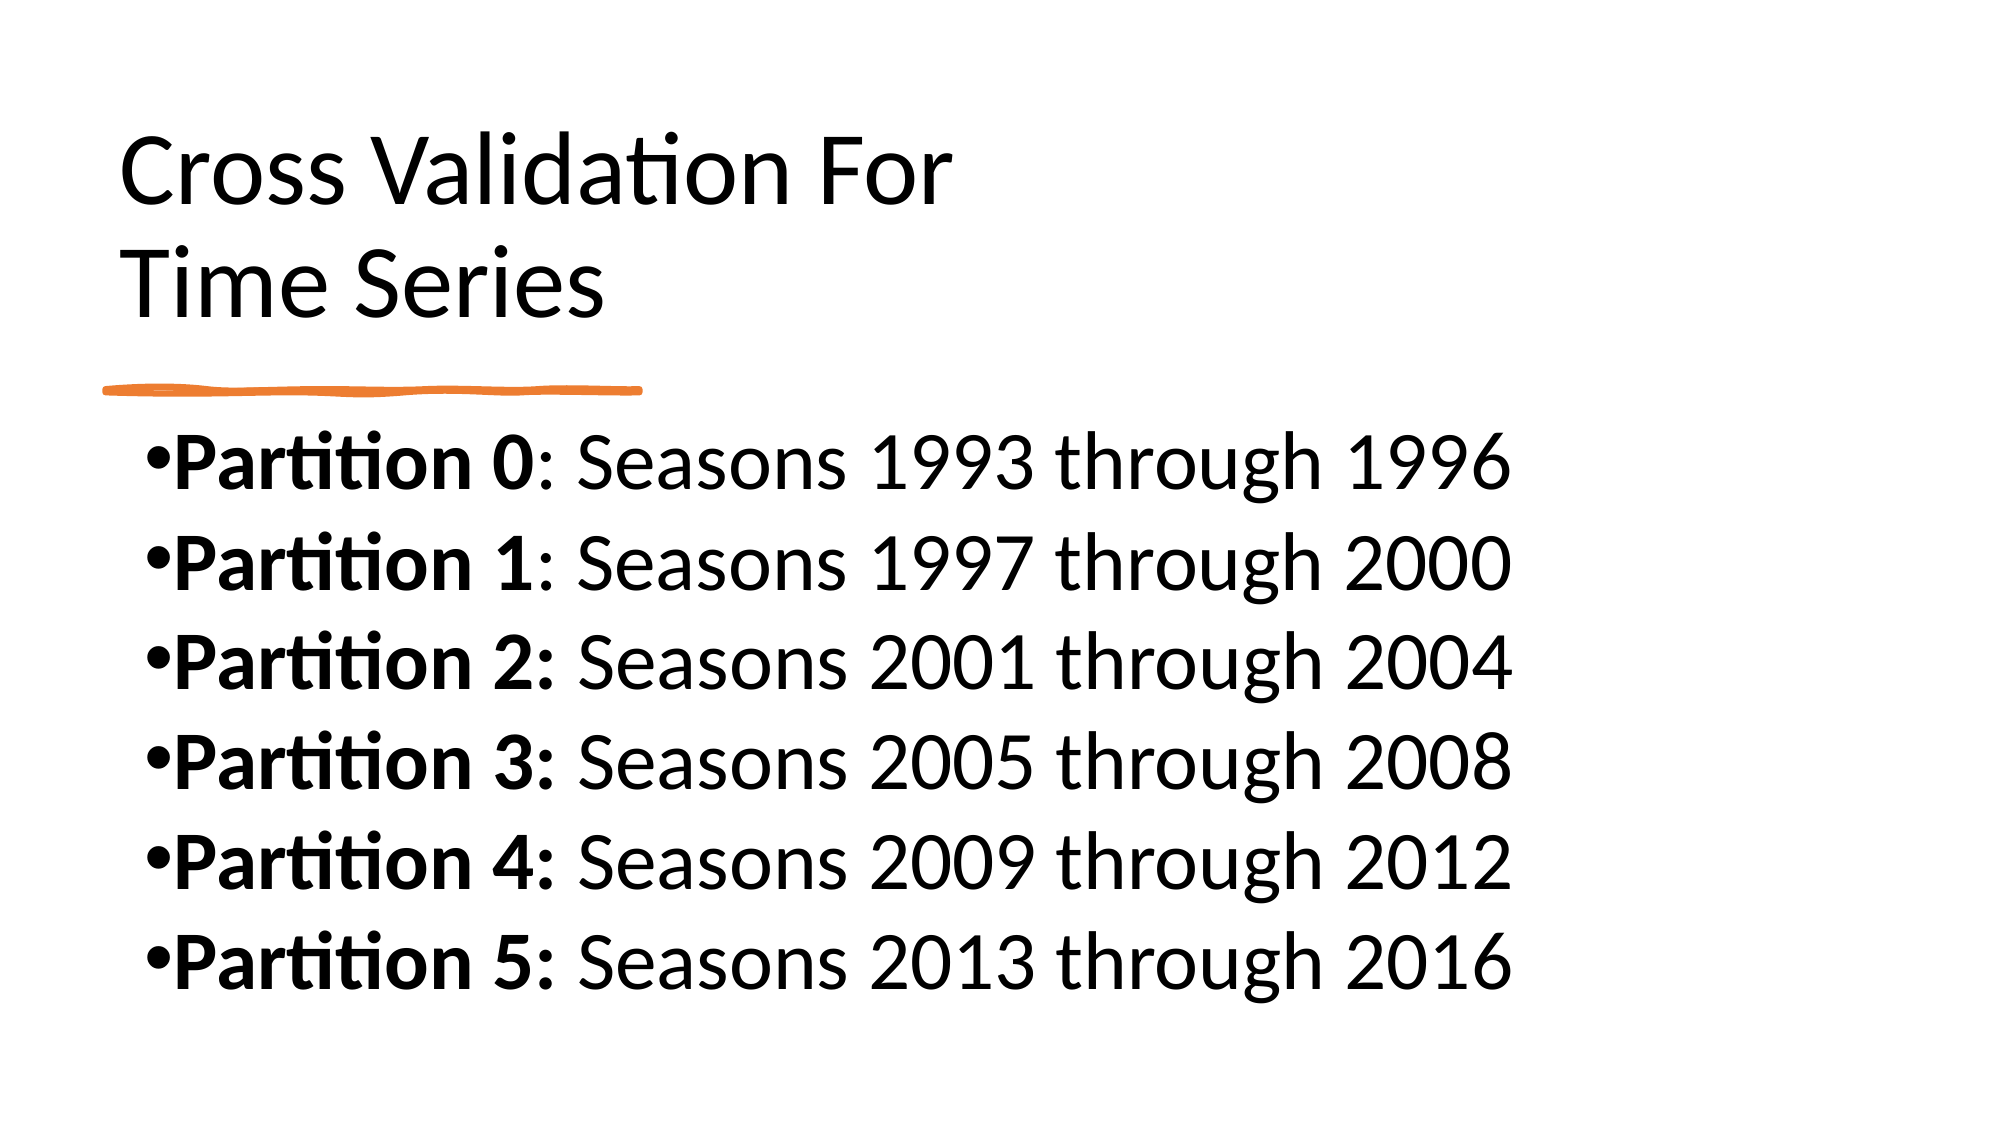

# Cross Validation For Time Series

Partition 0: Seasons 1993 through 1996
Partition 1: Seasons 1997 through 2000
Partition 2: Seasons 2001 through 2004
Partition 3: Seasons 2005 through 2008
Partition 4: Seasons 2009 through 2012
Partition 5: Seasons 2013 through 2016